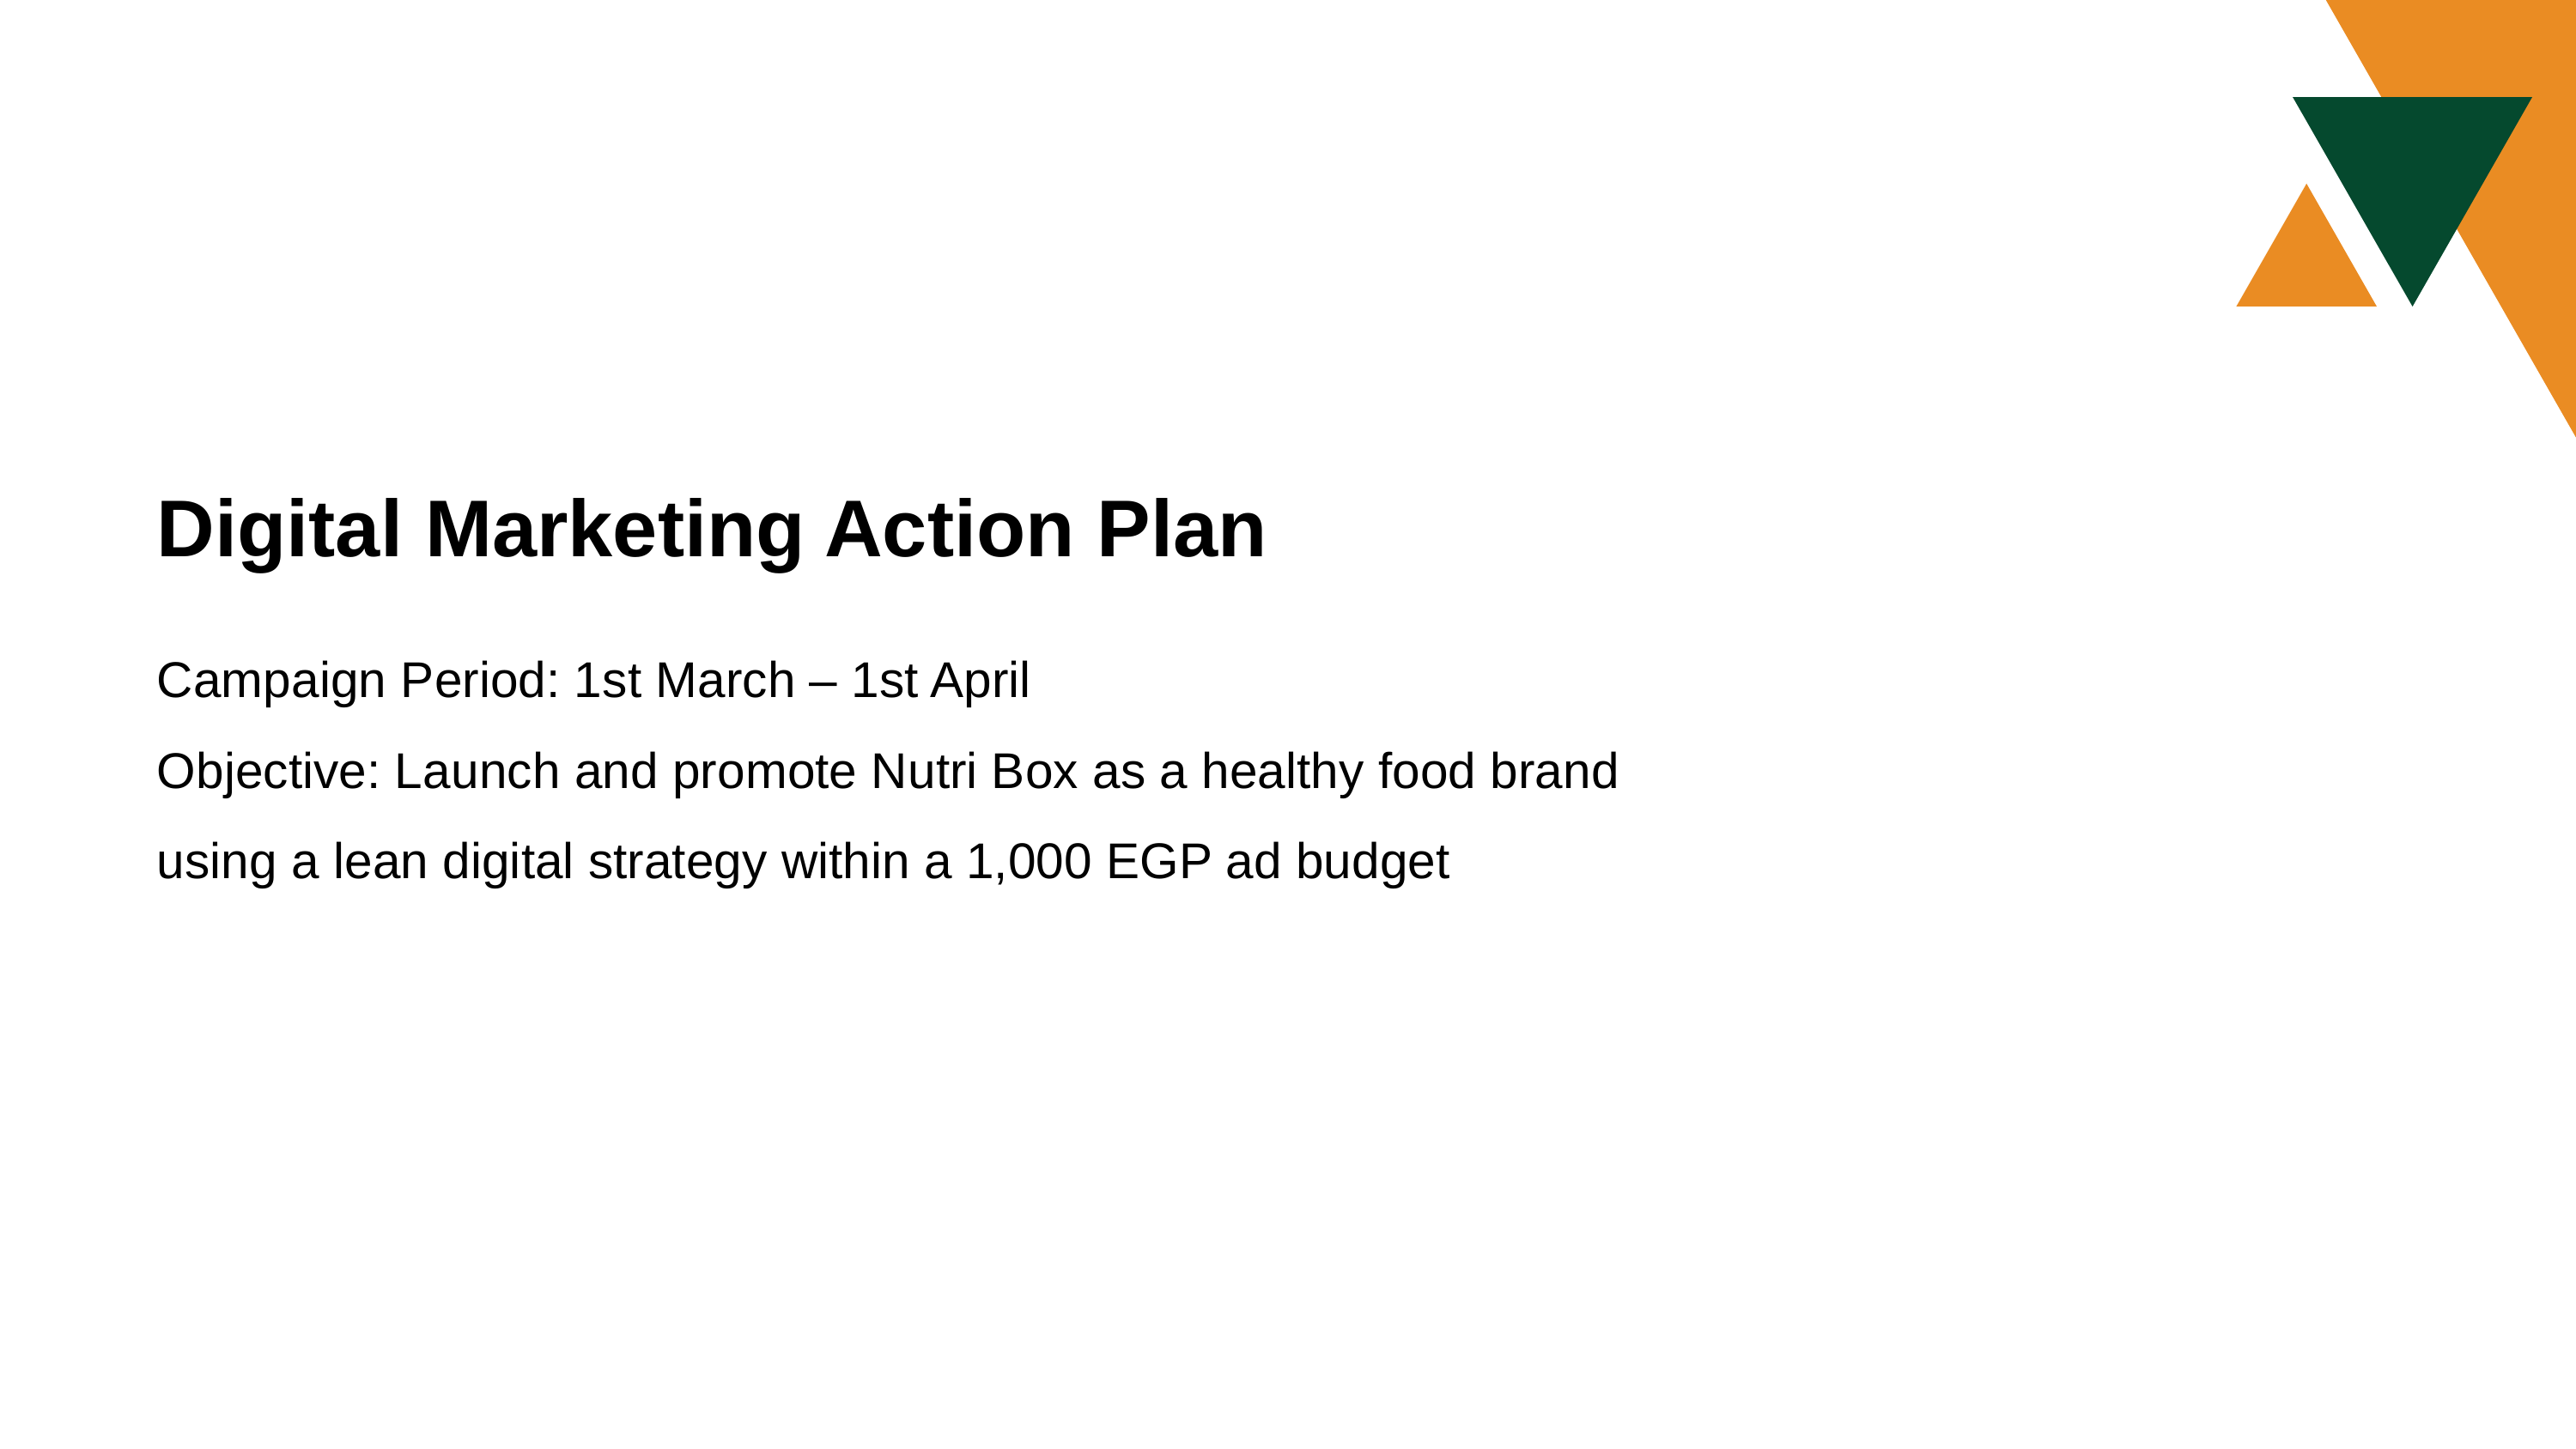

1
Digital Marketing Action Plan
Campaign Period: 1st March – 1st April
Objective: Launch and promote Nutri Box as a healthy food brand
using a lean digital strategy within a 1,000 EGP ad budget